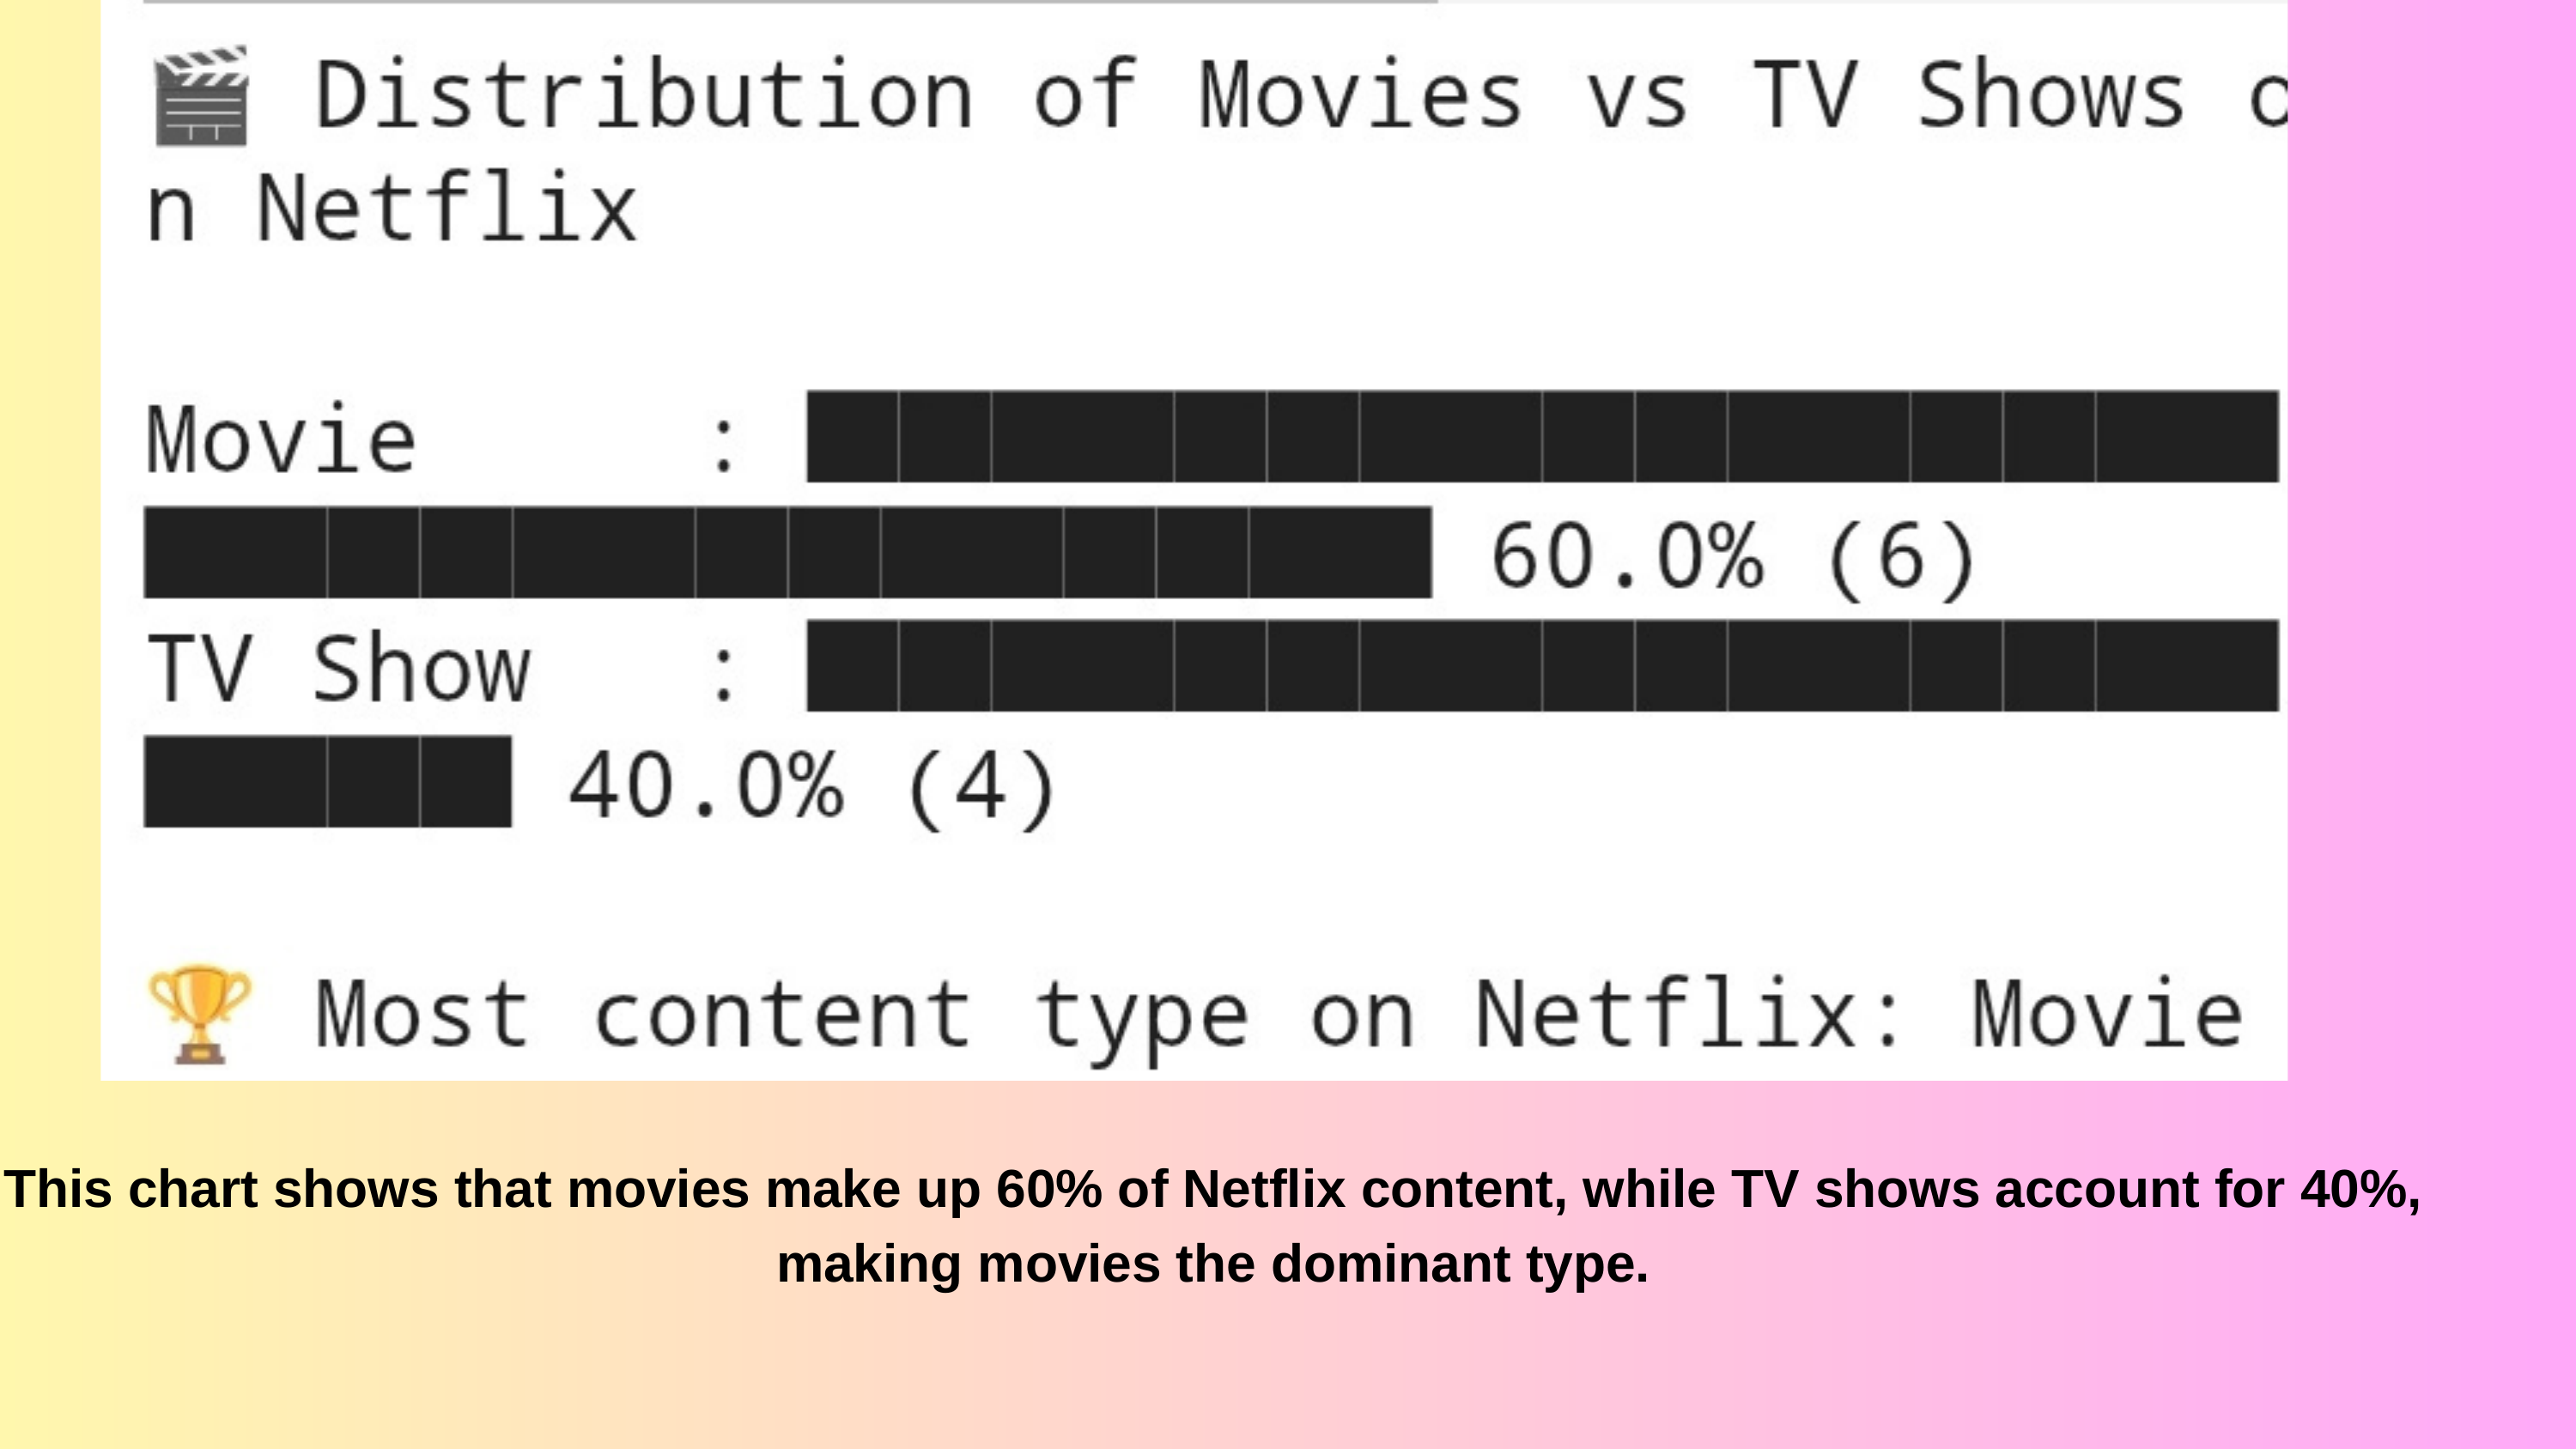

This chart shows that movies make up 60% of Netflix content, while TV shows account for 40%, making movies the dominant type.